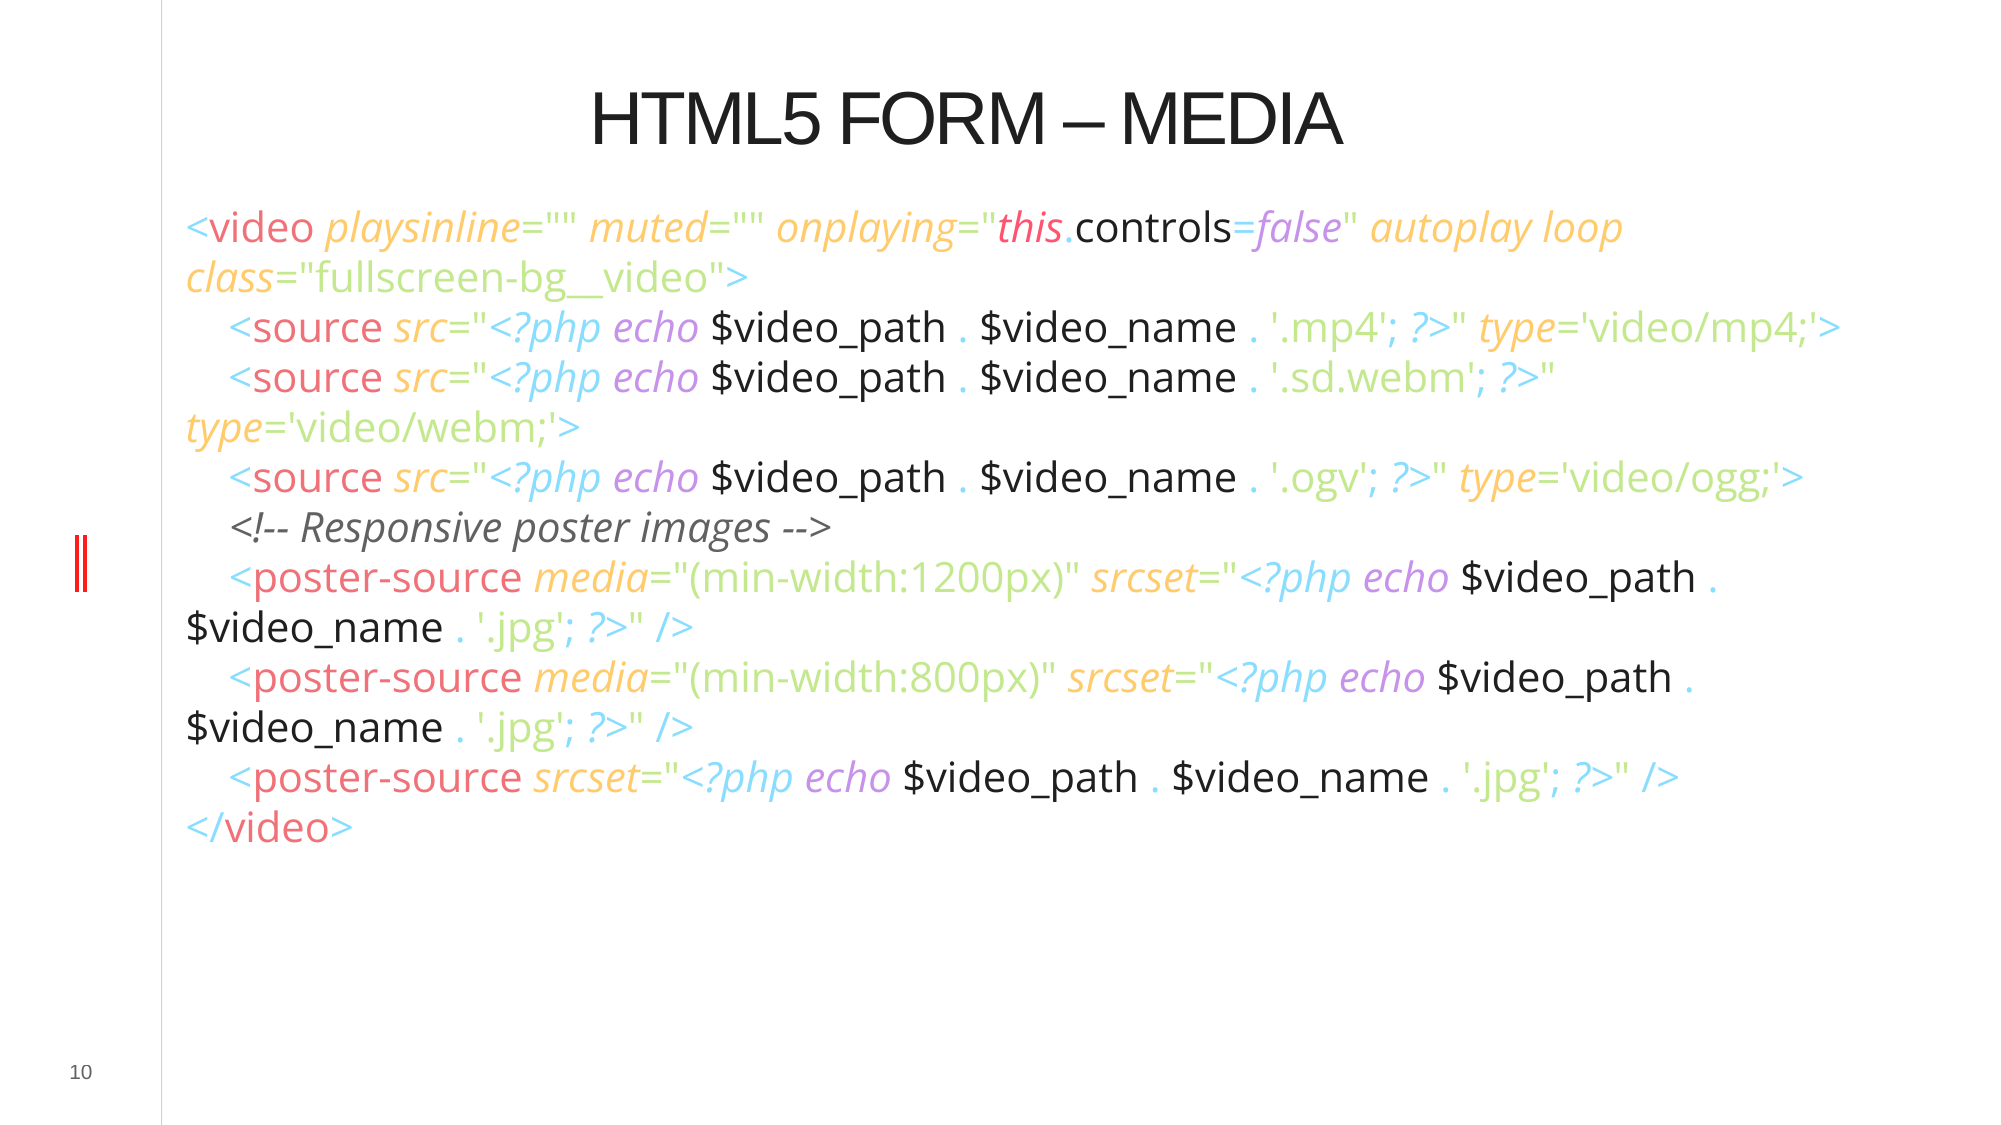

# HTML5 FORM – MEDIA
<video playsinline="" muted="" onplaying="this.controls=false" autoplay loop class="fullscreen-bg__video">
    <source src="<?php echo $video_path . $video_name . '.mp4'; ?>" type='video/mp4;'>
    <source src="<?php echo $video_path . $video_name . '.sd.webm'; ?>" type='video/webm;'>
    <source src="<?php echo $video_path . $video_name . '.ogv'; ?>" type='video/ogg;'>
    <!-- Responsive poster images -->
    <poster-source media="(min-width:1200px)" srcset="<?php echo $video_path . $video_name . '.jpg'; ?>" />
    <poster-source media="(min-width:800px)" srcset="<?php echo $video_path . $video_name . '.jpg'; ?>" />
    <poster-source srcset="<?php echo $video_path . $video_name . '.jpg'; ?>" />
</video>
10